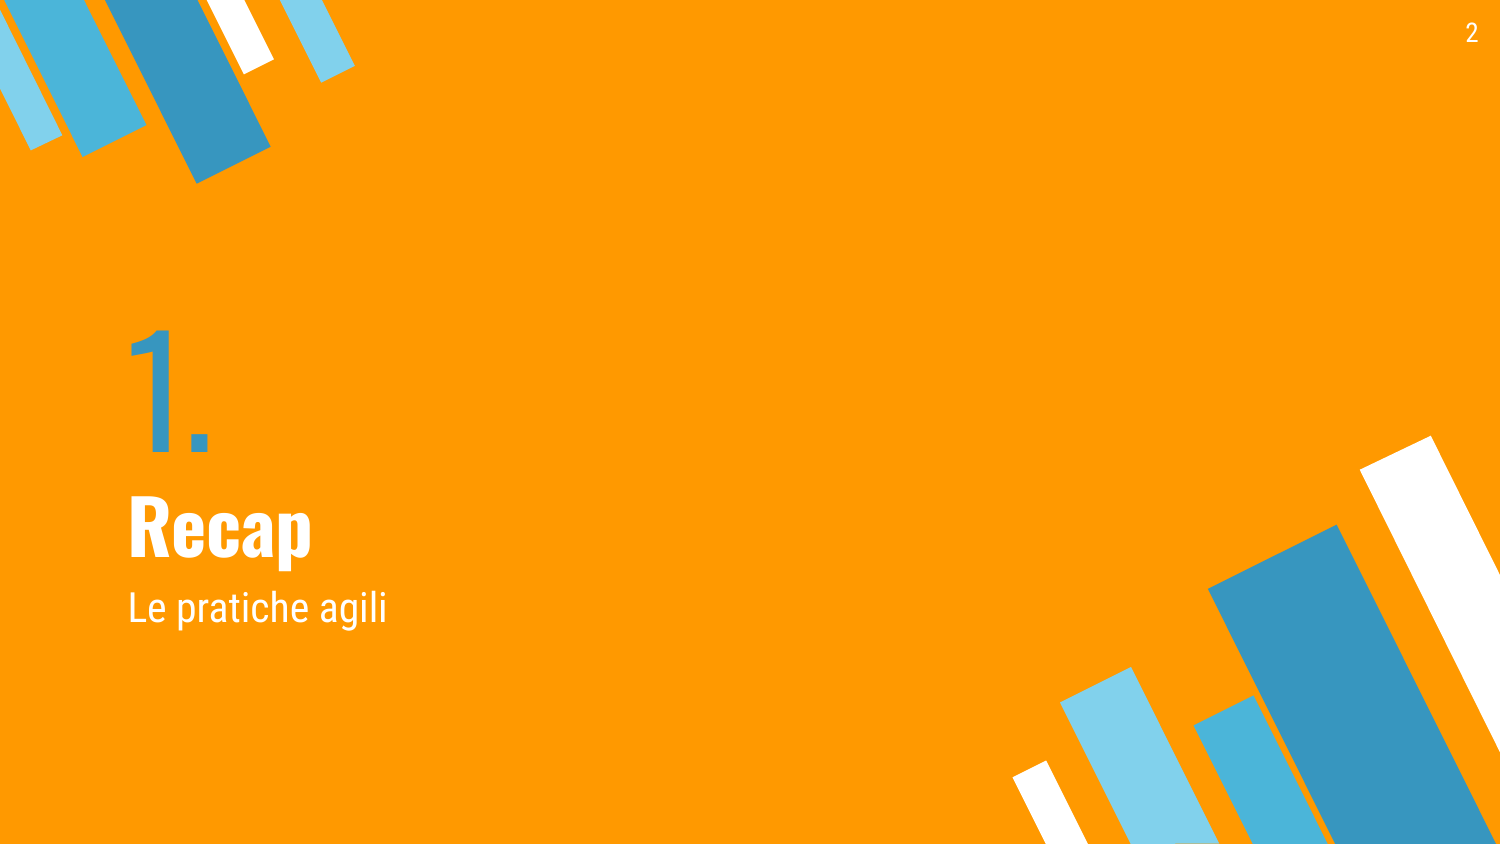

2
# 1.
Recap
Le pratiche agili